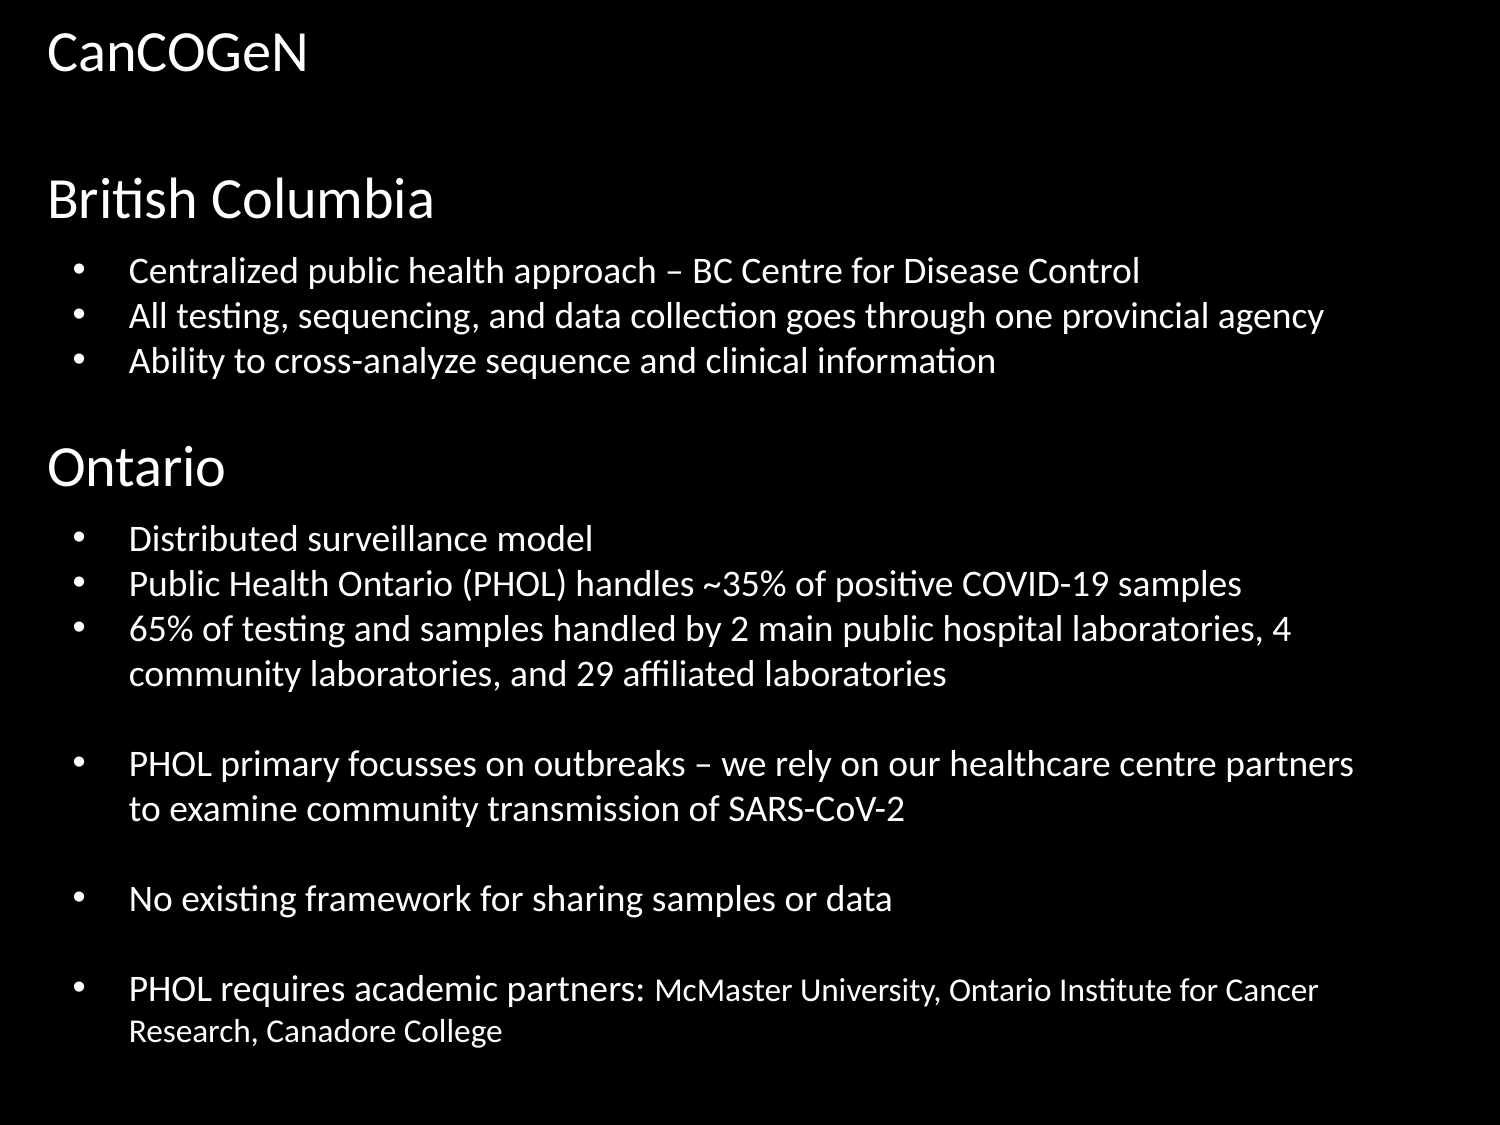

CanCOGeN
British Columbia
Centralized public health approach – BC Centre for Disease Control
All testing, sequencing, and data collection goes through one provincial agency
Ability to cross-analyze sequence and clinical information
Ontario
Distributed surveillance model
Public Health Ontario (PHOL) handles ~35% of positive COVID-19 samples
65% of testing and samples handled by 2 main public hospital laboratories, 4 community laboratories, and 29 affiliated laboratories

PHOL primary focusses on outbreaks – we rely on our healthcare centre partners to examine community transmission of SARS-CoV-2

No existing framework for sharing samples or data

PHOL requires academic partners: McMaster University, Ontario Institute for Cancer Research, Canadore College